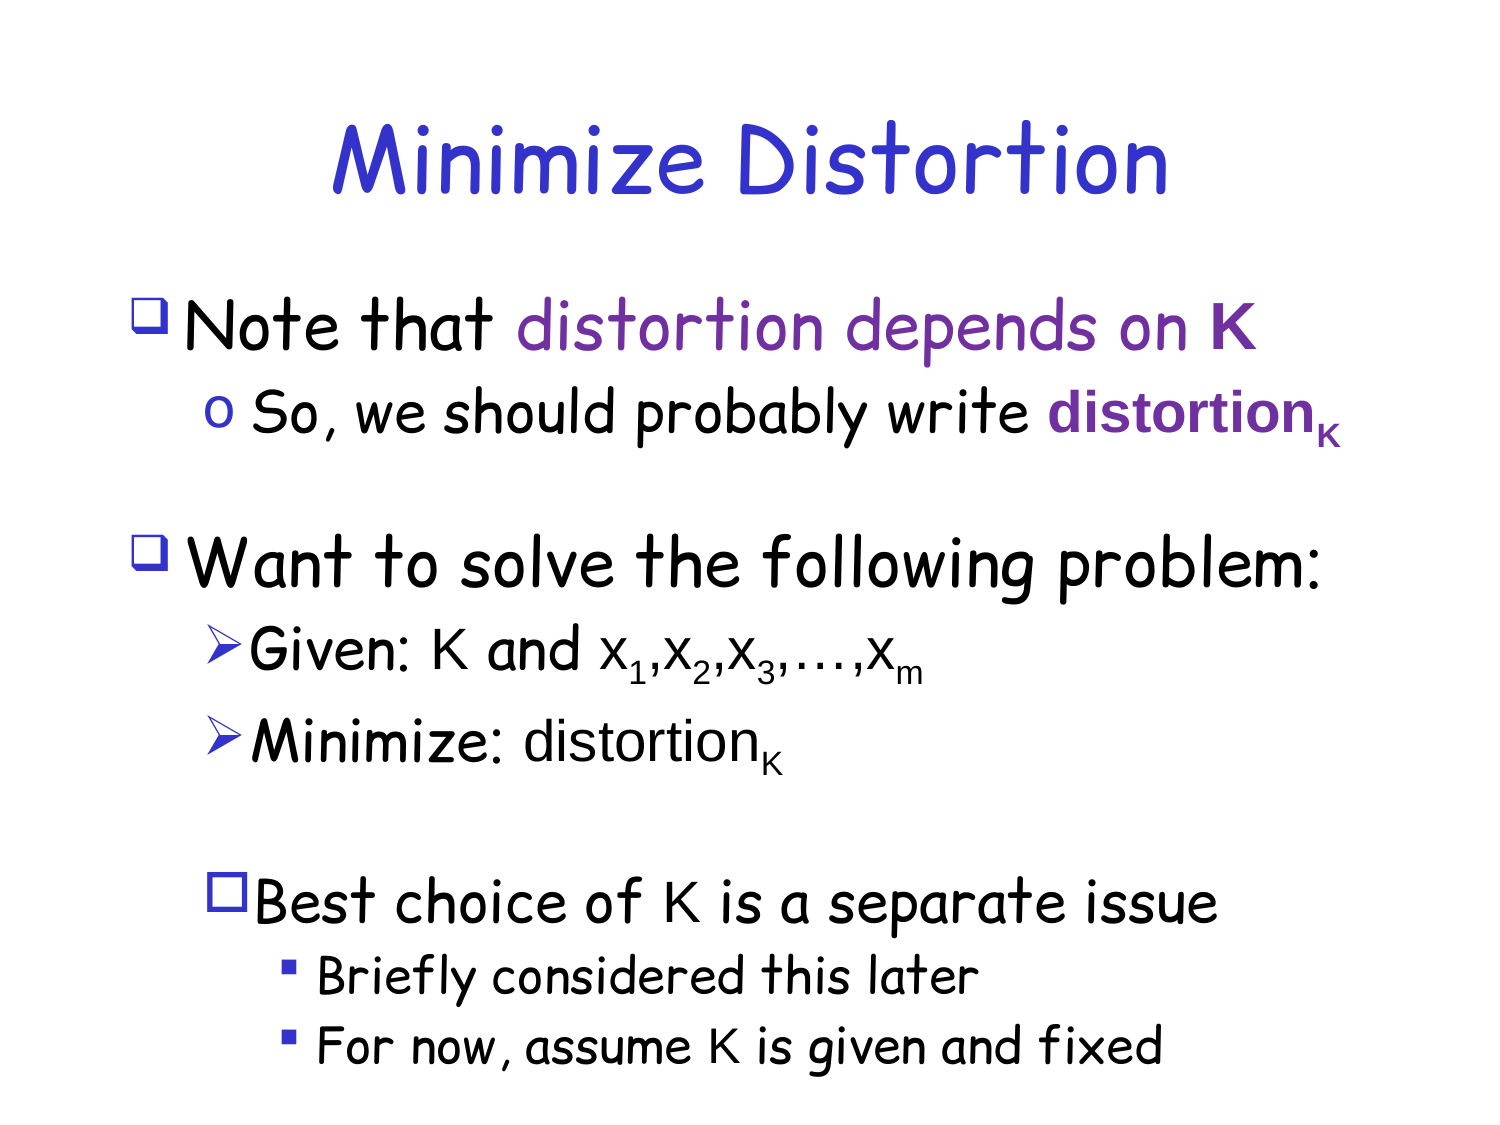

# Minimize Distortion
Note that distortion depends on K
So, we should probably write distortionK

Want to solve the following problem:
Given: K and x1,x2,x3,…,xm
Minimize: distortionK

Best choice of K is a separate issue
Briefly considered this later
For now, assume K is given and fixed